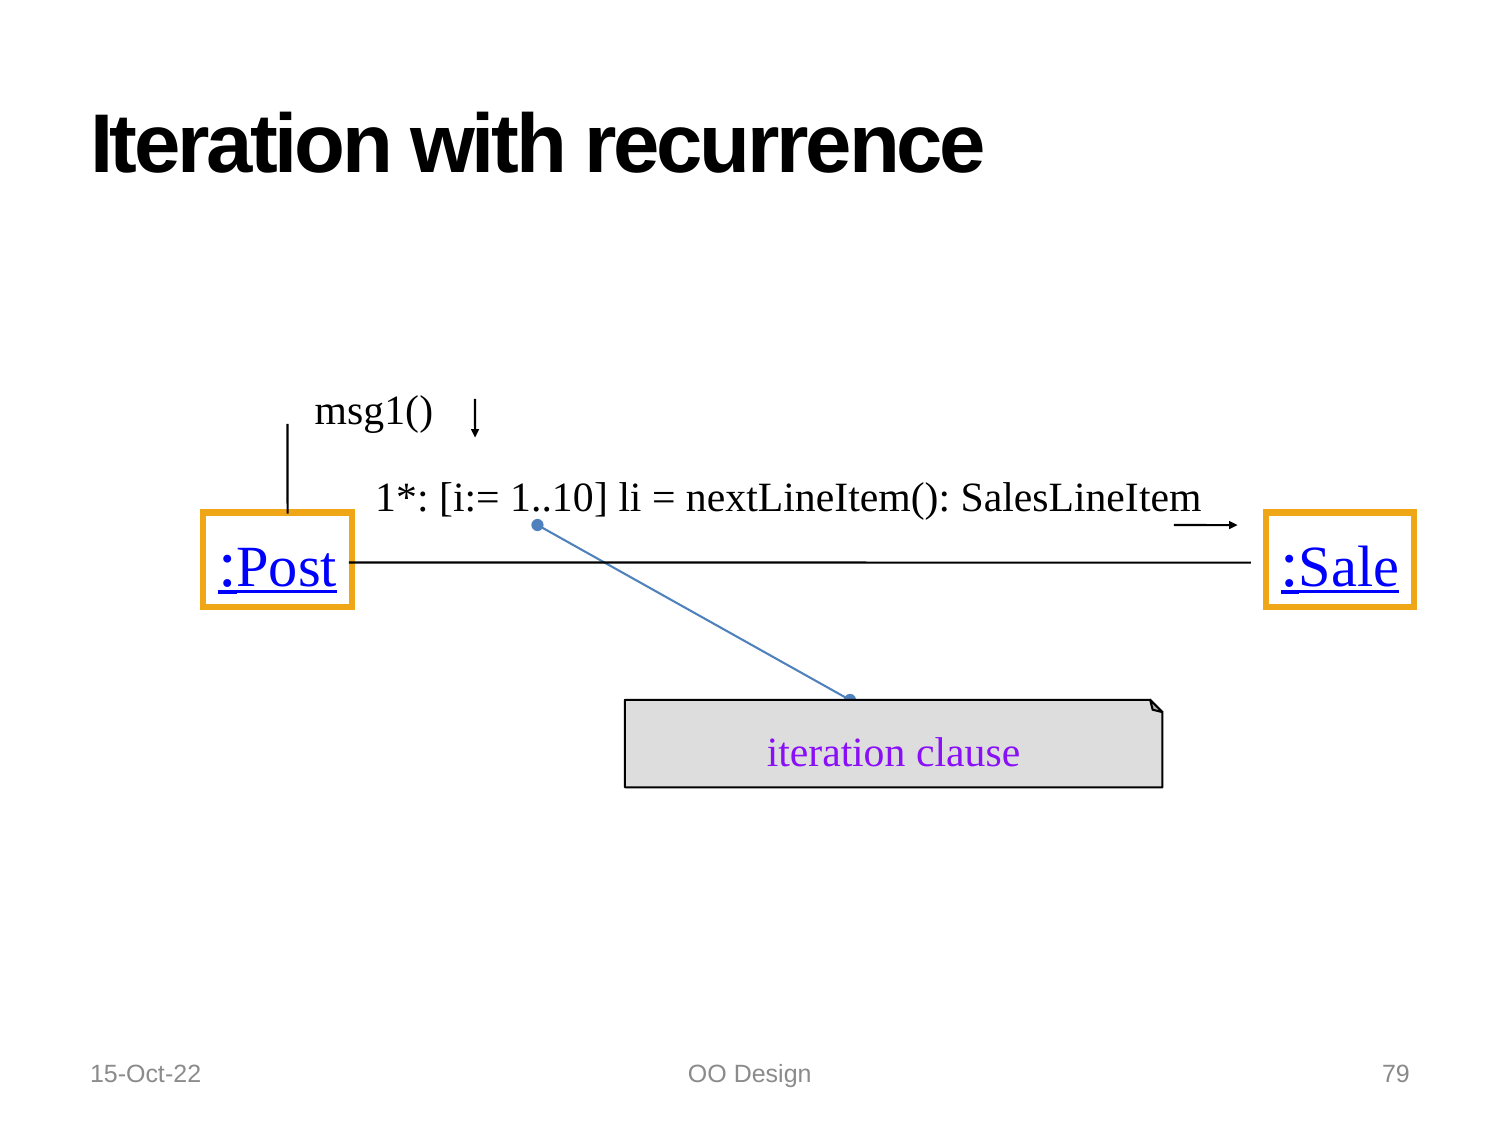

# Iteration with recurrence
msg1()

:Post
:Sale
1*: [i:= 1..10] li = nextLineItem(): SalesLineItem

iteration clause
15-Oct-22
OO Design
79